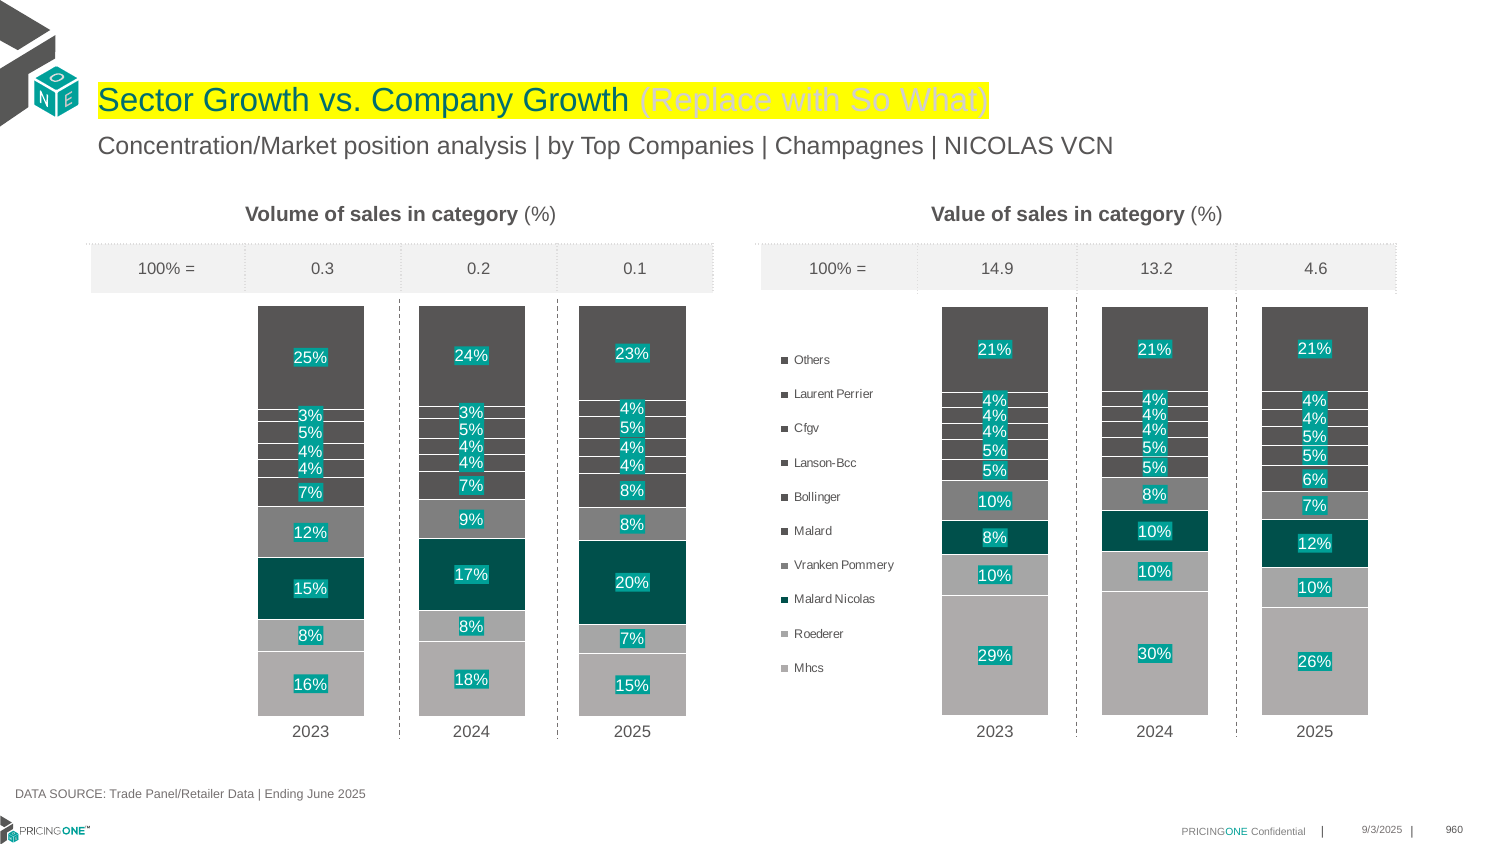

# Sector Growth vs. Company Growth (Replace with So What)
Concentration/Market position analysis | by Top Companies | Champagnes | NICOLAS VCN
| Volume of sales in category (%) |  |  |  |
| --- | --- | --- | --- |
| 100% = | 0.3 | 0.2 | 0.1 |
| Value of sales in category (%) |  |  |  |
| --- | --- | --- | --- |
| 100% = | 14.9 | 13.2 | 4.6 |

### Chart

| Category | Mhcs | Roederer | Malard Nicolas | Vranken Pommery | Malard | Bollinger | Lanson-Bcc | Cfgv | Laurent Perrier | Others |
|---|---|---|---|---|---|---|---|---|---|---|
| 2023 | 0.15844474781499013 | 0.07701325102758529 | 0.15007567776112538 | 0.12429330326007924 | 0.07105548218604858 | 0.044431007107774034 | 0.03874404594085264 | 0.0534010476176344 | 0.030367556498642253 | 0.25217388078526803 |
| 2024 | 0.18112294616603536 | 0.07657337027904178 | 0.17494979281592393 | 0.09463524586691072 | 0.0689342518917728 | 0.042093533653642455 | 0.037589716212895405 | 0.04808026370423096 | 0.03112845412715764 | 0.24489242528238891 |
| 2025 | 0.15401154641134684 | 0.07034758024280725 | 0.20346392340405312 | 0.07973200921812264 | 0.08355705495236511 | 0.041719132356085625 | 0.044035542039866 | 0.05194697203677746 | 0.038737497327219594 | 0.23244874201135637 |

### Chart

| Category | Mhcs | Roederer | Malard Nicolas | Vranken Pommery | Malard | Bollinger | Lanson-Bcc | Cfgv | Laurent Perrier | Others |
|---|---|---|---|---|---|---|---|---|---|---|
| 2023 | 0.2946530676938368 | 0.09866938678333052 | 0.08215542806742207 | 0.09780509078396075 | 0.051624507408318525 | 0.048968810322056286 | 0.04048676506488729 | 0.038569544490508915 | 0.0366556791024635 | 0.2104117202832153 |
| 2024 | 0.3035675248106348 | 0.09766151887492454 | 0.0994396074172257 | 0.08024594527392243 | 0.05220538049092265 | 0.04651680184063757 | 0.039087454709602135 | 0.03594445318448596 | 0.03602106550596218 | 0.209310247891682 |
| 2025 | 0.2644432898493731 | 0.09708321505244727 | 0.11863898416468519 | 0.06645345723093377 | 0.06409847393783764 | 0.049688606577372195 | 0.04612997962530351 | 0.040651946881681784 | 0.044143945885083934 | 0.20866810079528159 |
DATA SOURCE: Trade Panel/Retailer Data | Ending June 2025

9/3/2025
960